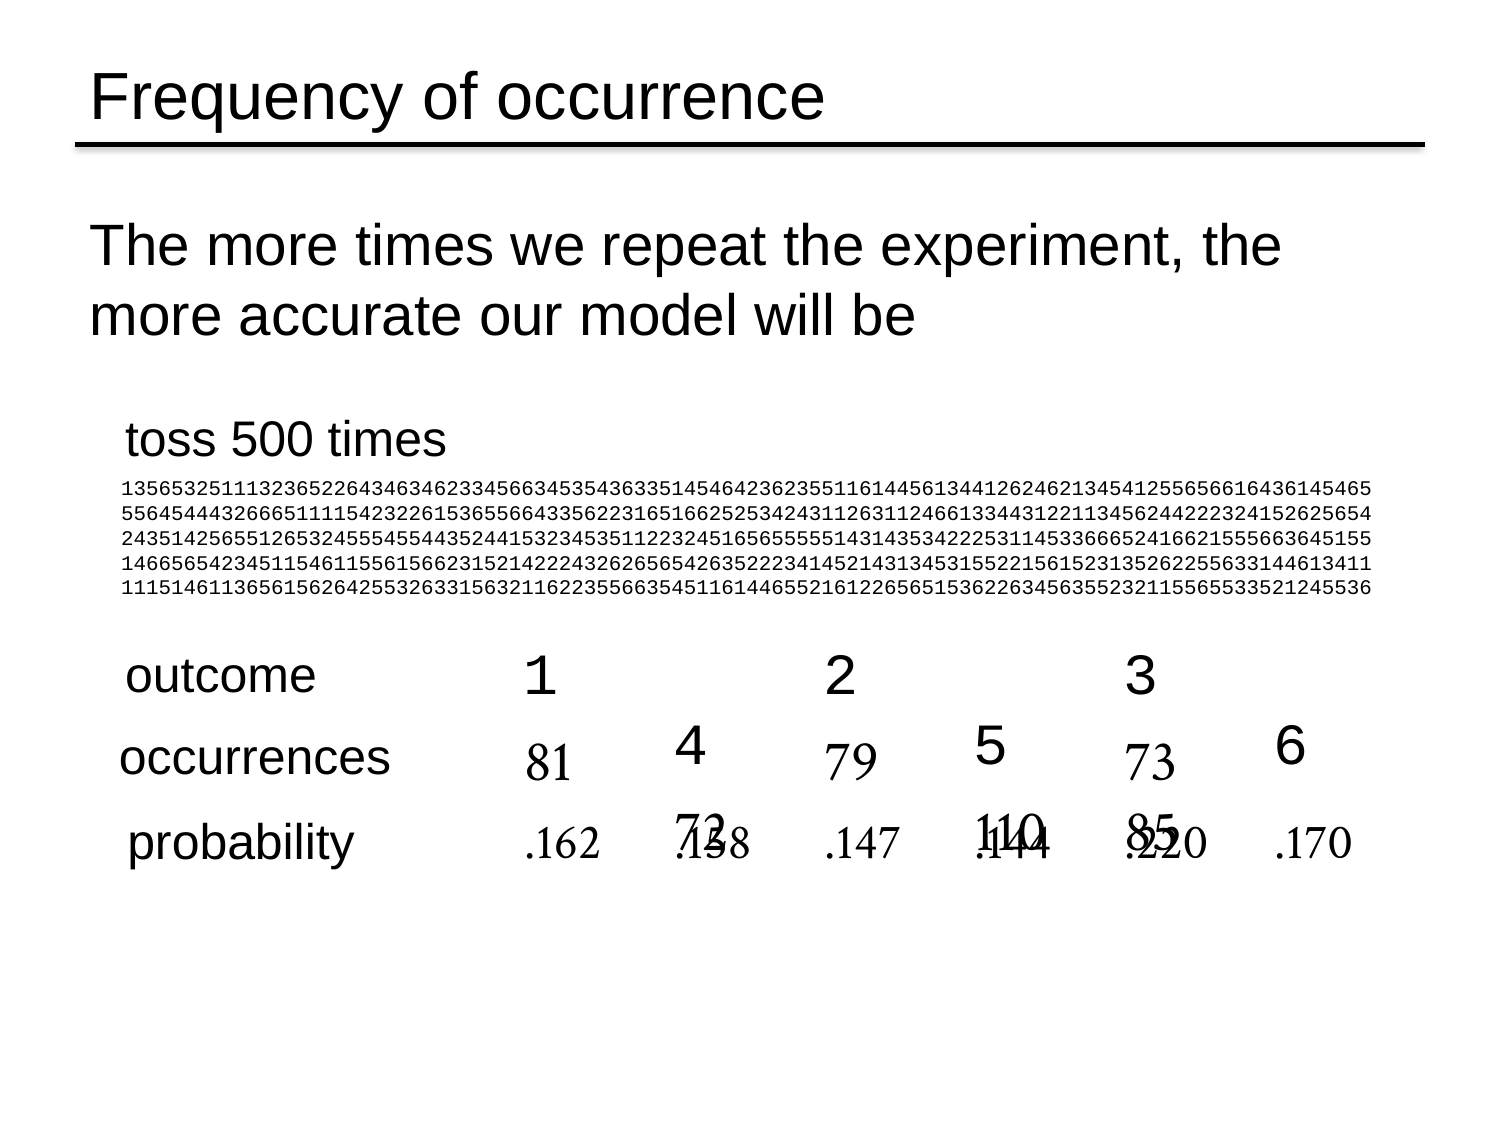

# Frequency of occurrence
The more times we repeat the experiment, the more accurate our model will be
toss 500 times
13565325111323652264346346233456634535436335145464236235511614456134412624621345412556566164361454655564544432666511115423226153655664335622316516625253424311263112466133443122113456244222324152625654243514256551265324555455443524415323453511223245165655555143143534222531145336665241662155566364515514665654234511546115561566231521422243262656542635222341452143134531552215615231352622556331446134111115146113656156264255326331563211622355663545116144655216122656515362263456355232115565533521245536
1		2		3		4		5		6
outcome
81		79		73		72		110	85
occurrences
.162	.158	.147	.144	.220	.170
probability